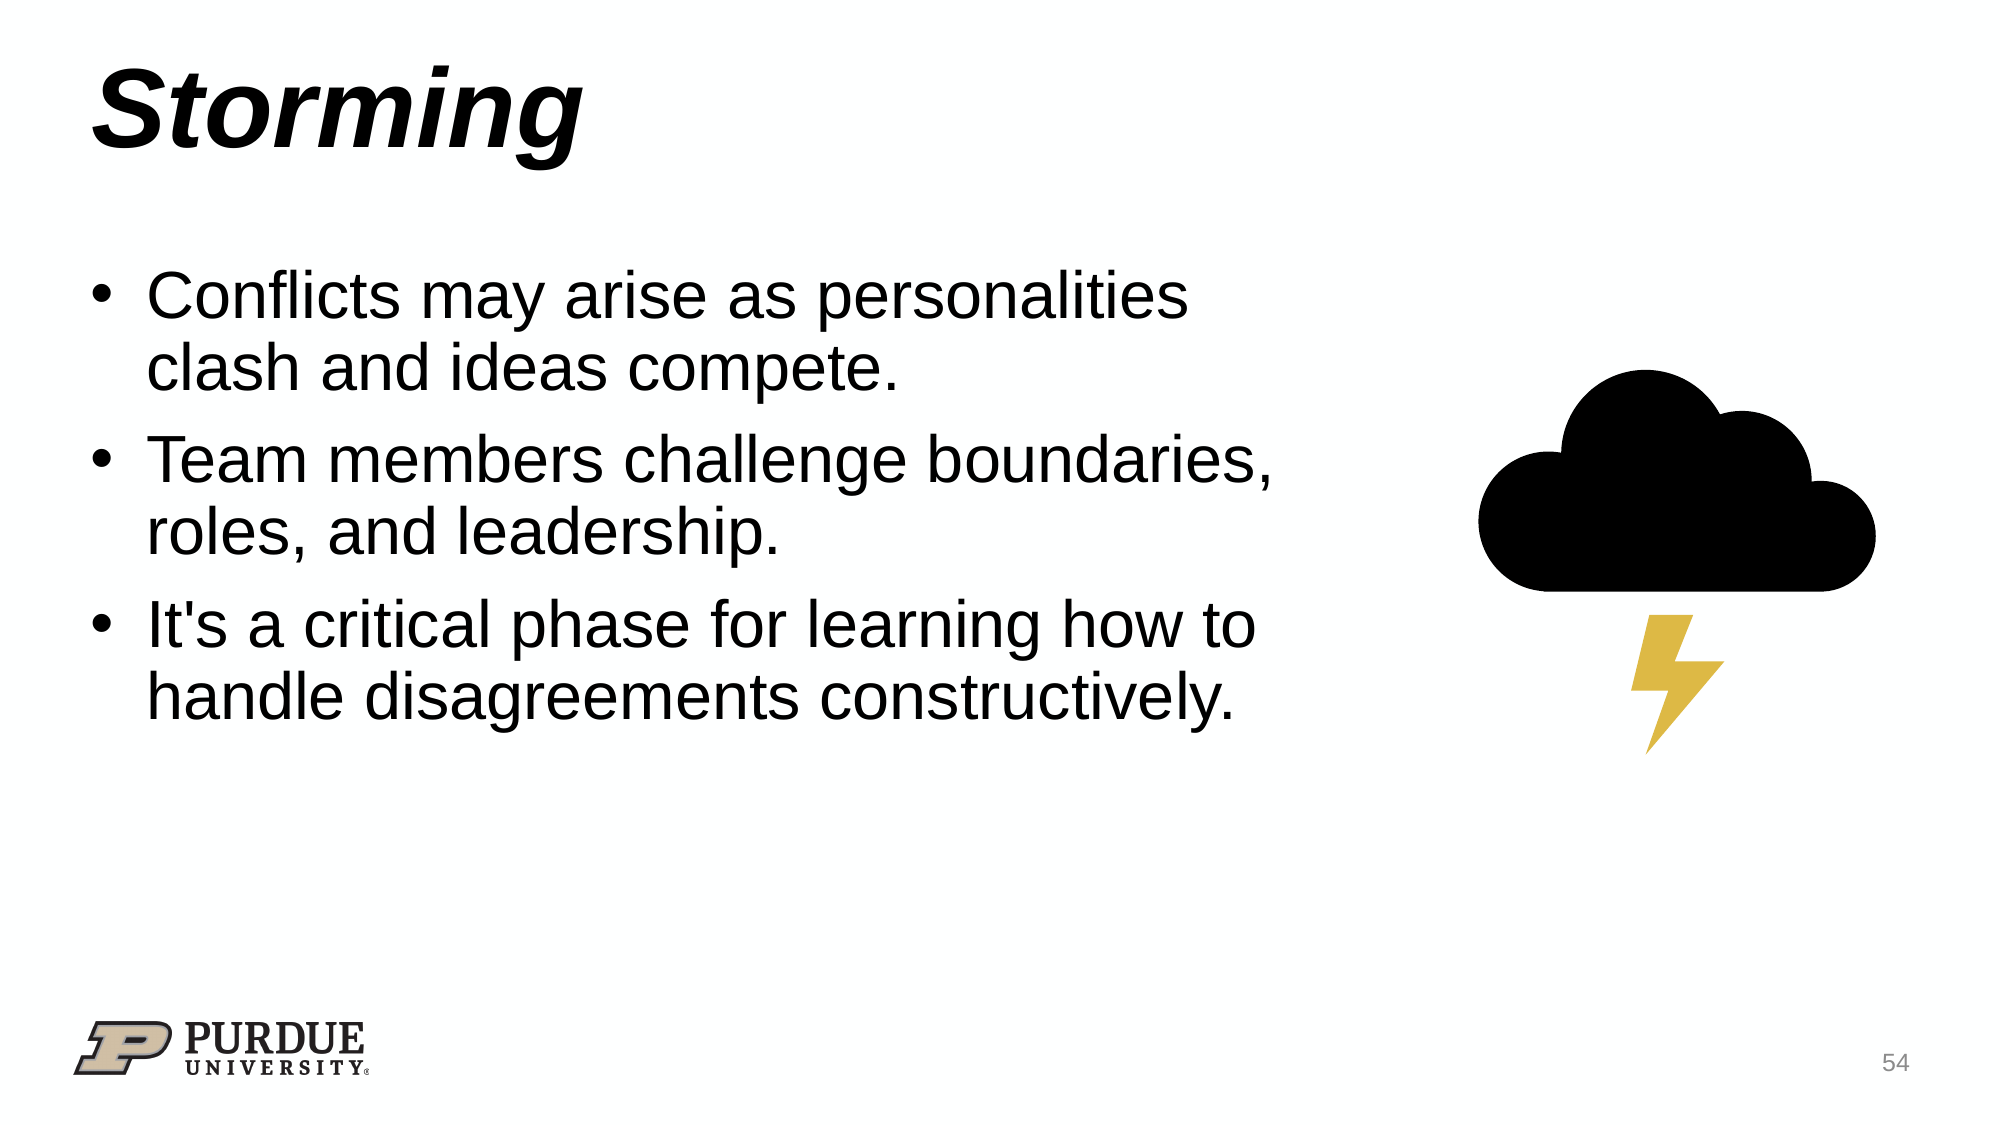

# Storming

Conflicts may arise as personalities clash and ideas compete.
Team members challenge boundaries, roles, and leadership.
It's a critical phase for learning how to handle disagreements constructively.

54